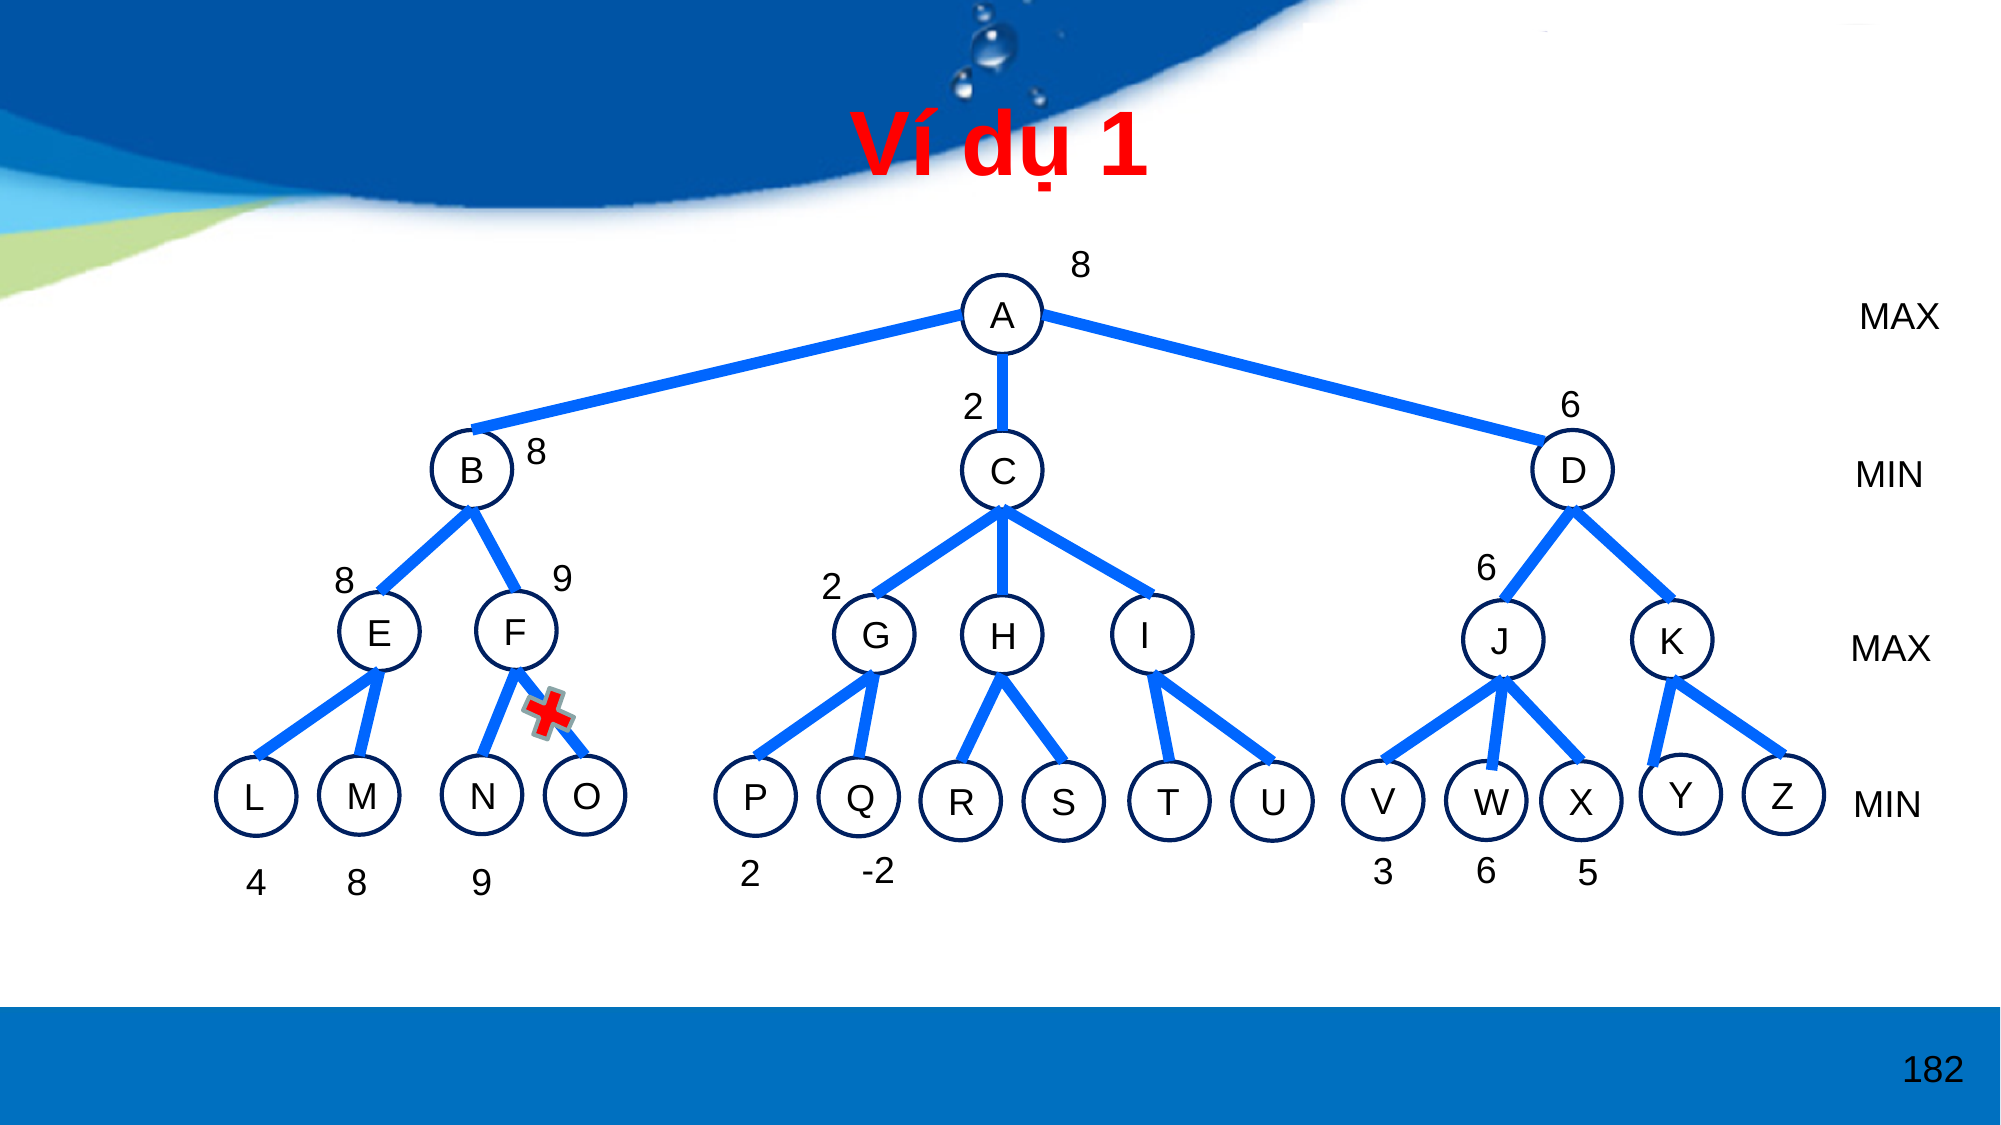

# Ví dụ 1
8

A
MAX
6
2
8

B
D
C
MIN
6
9
8
2

F

E
G
I
H
J
K
MAX

Y
N
Z
O
M
L
P
Q
V
W
X
R
T
S
U
MIN
-2
6
3
5
2
4
8
9